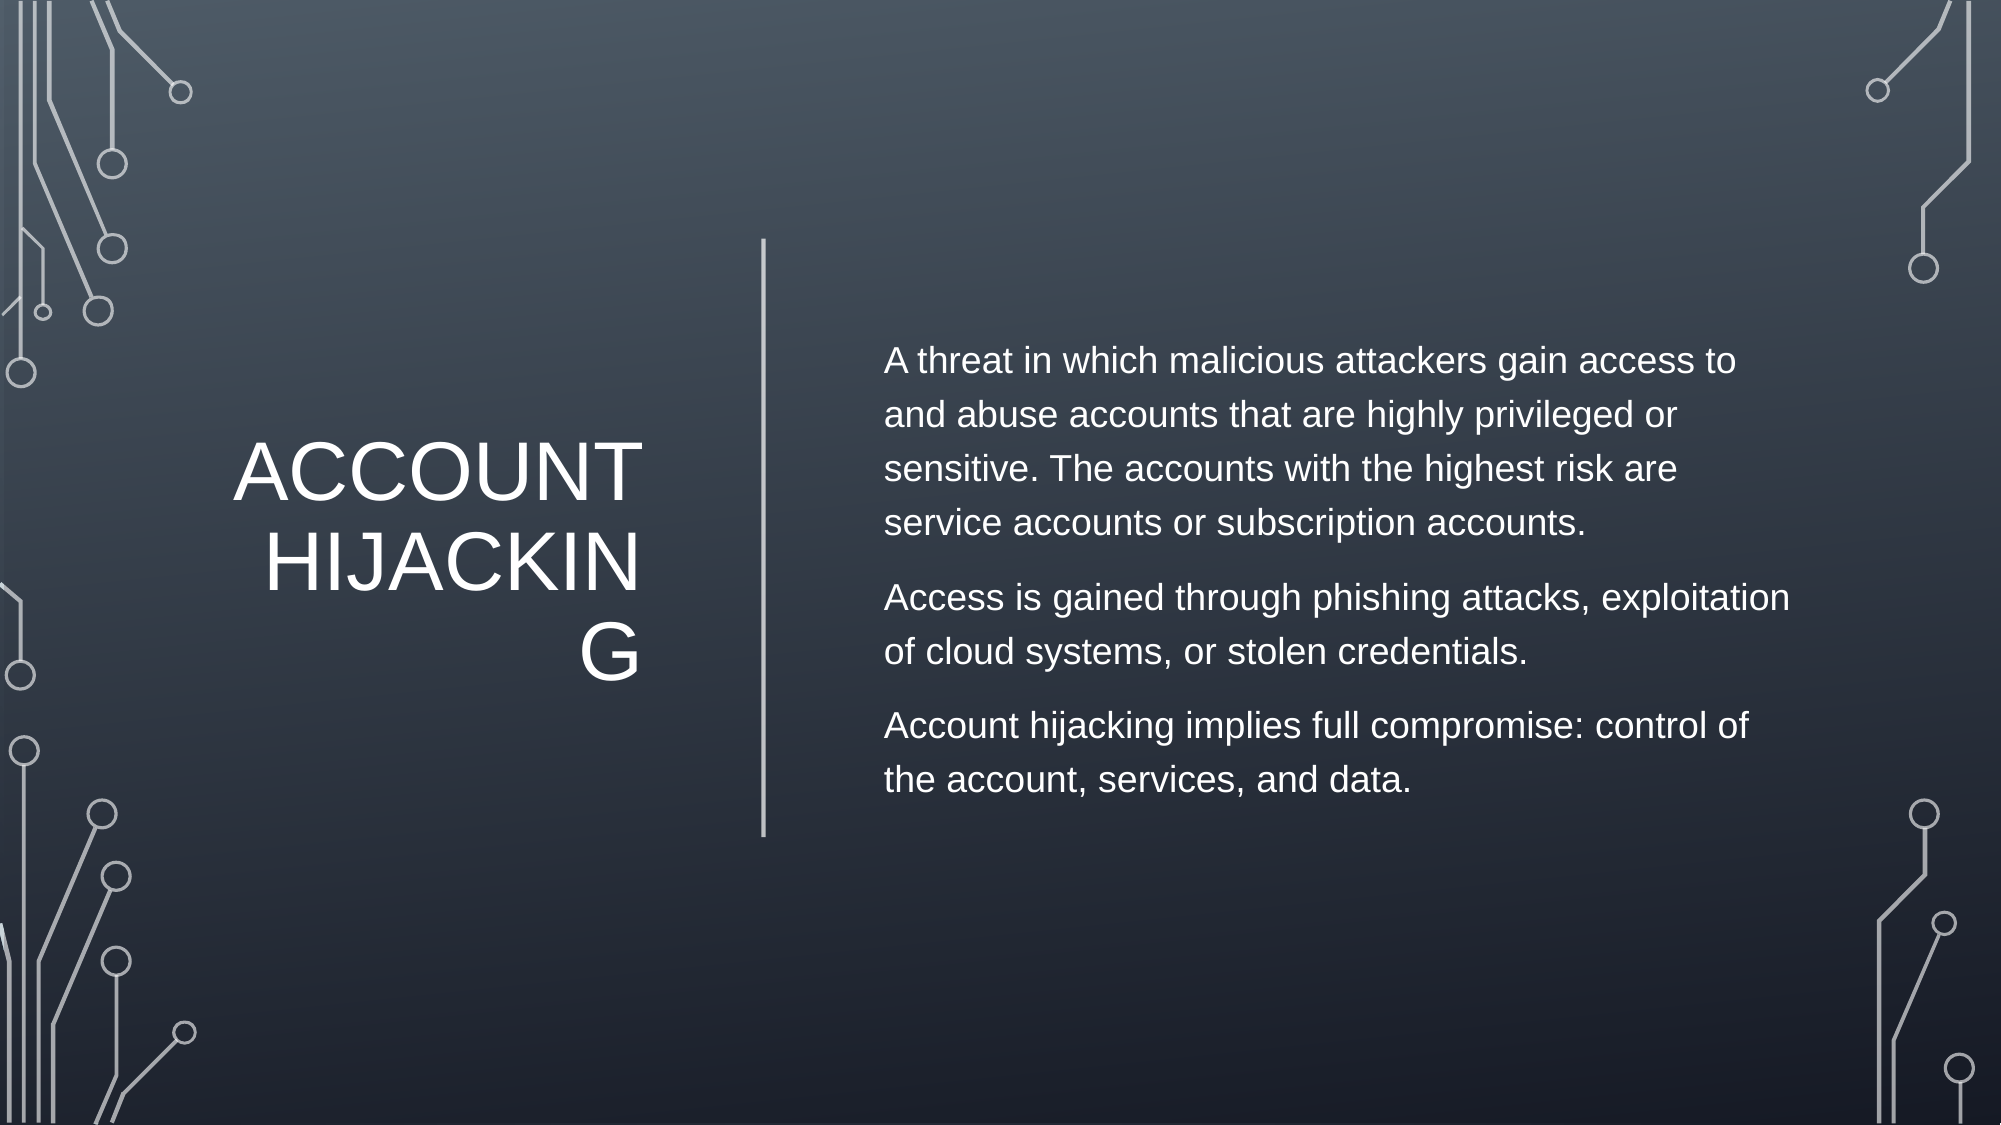

# ACCOUNT HIJACKING
A threat in which malicious attackers gain access to and abuse accounts that are highly privileged or sensitive. The accounts with the highest risk are service accounts or subscription accounts.
Access is gained through phishing attacks, exploitation of cloud systems, or stolen credentials.
Account hijacking implies full compromise: control of the account, services, and data.